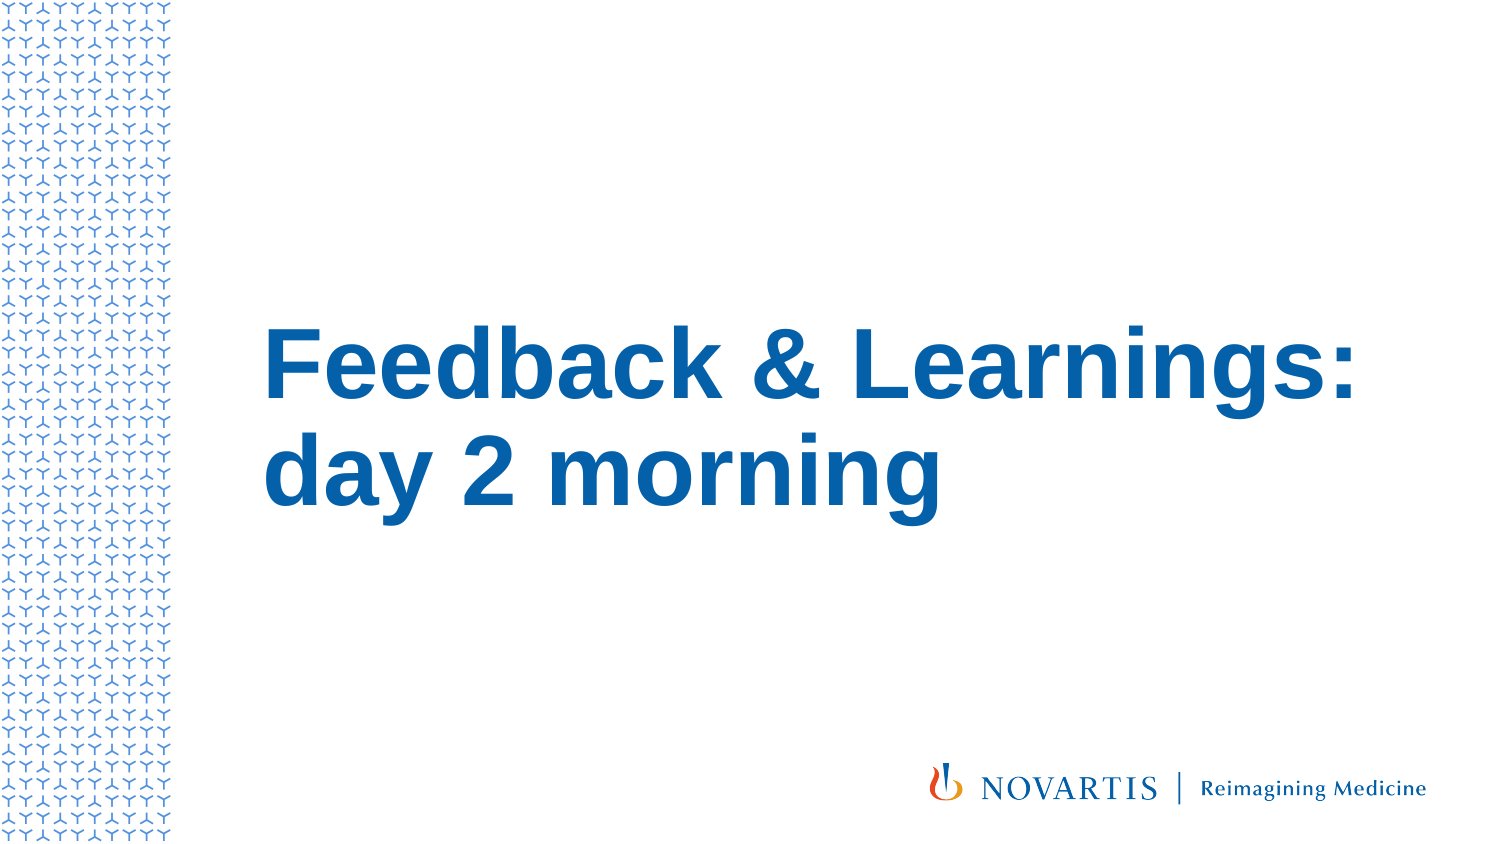

Feedback & Learnings:
day 2 morning
27